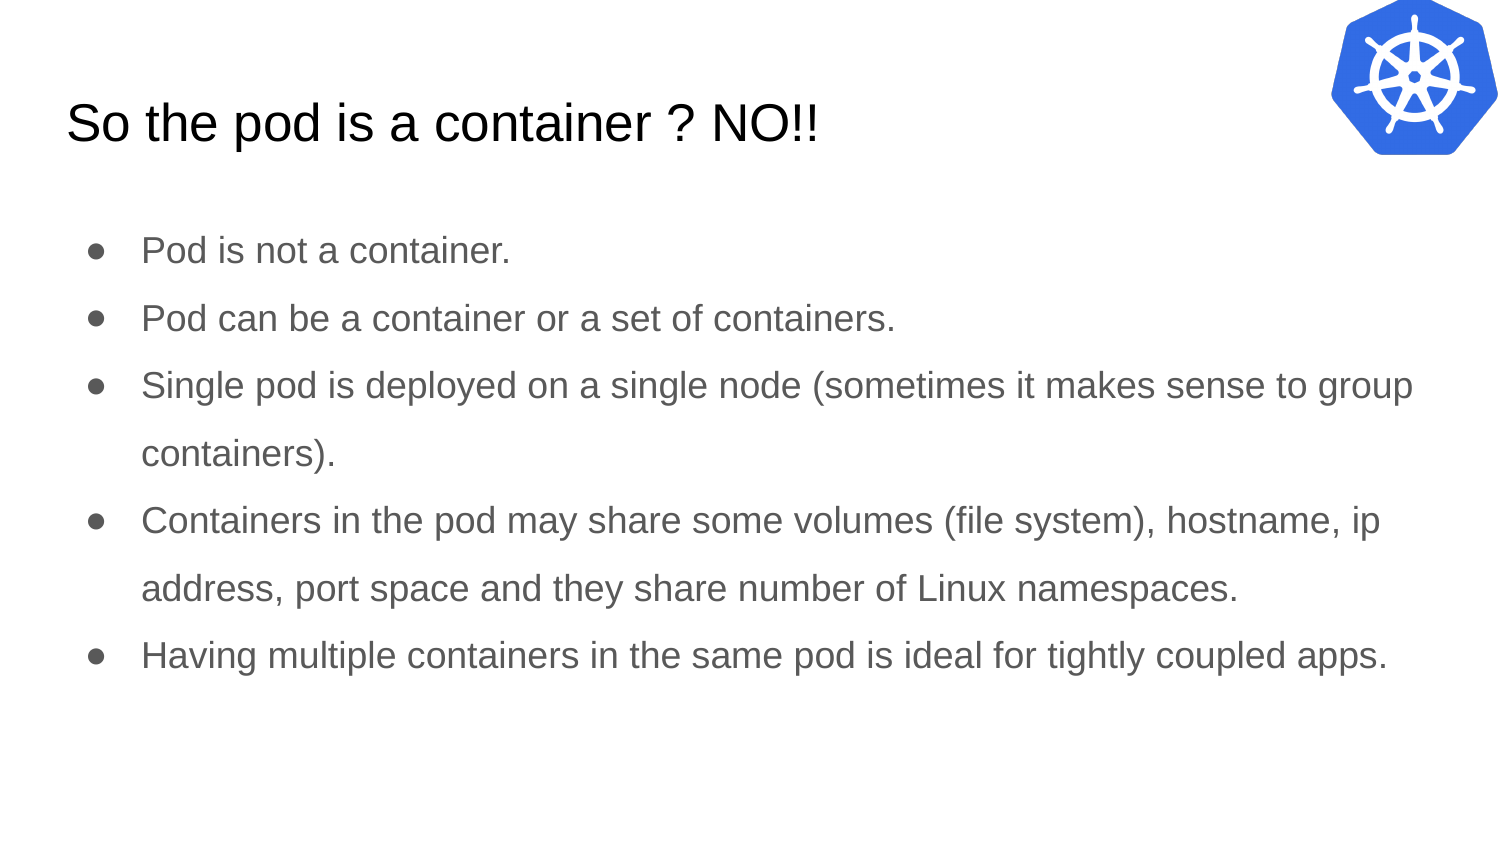

# So the pod is a container ? NO!!
Pod is not a container.
Pod can be a container or a set of containers.
Single pod is deployed on a single node (sometimes it makes sense to group containers).
Containers in the pod may share some volumes (file system), hostname, ip address, port space and they share number of Linux namespaces.
Having multiple containers in the same pod is ideal for tightly coupled apps.